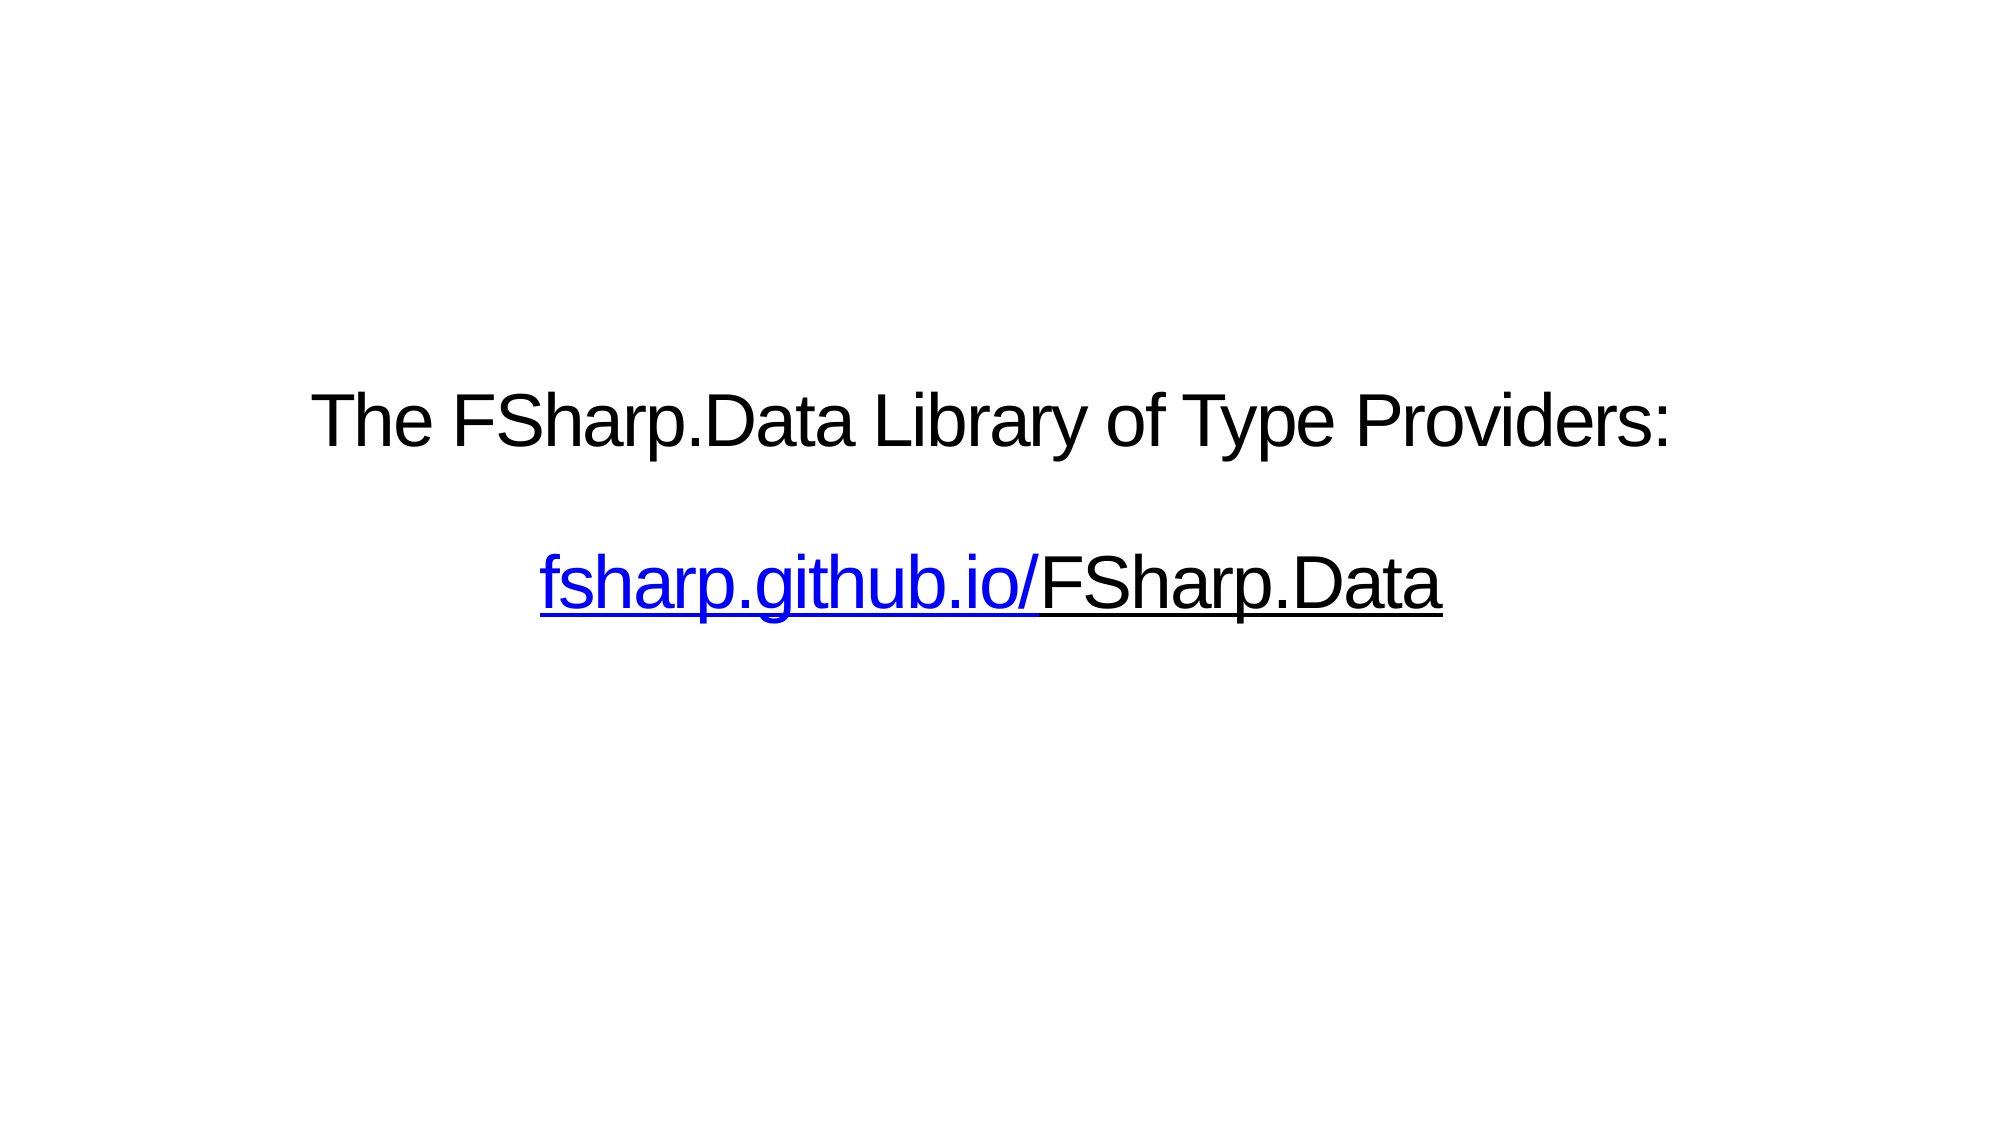

# The FSharp.Data Library of Type Providers: fsharp.github.io/FSharp.Data